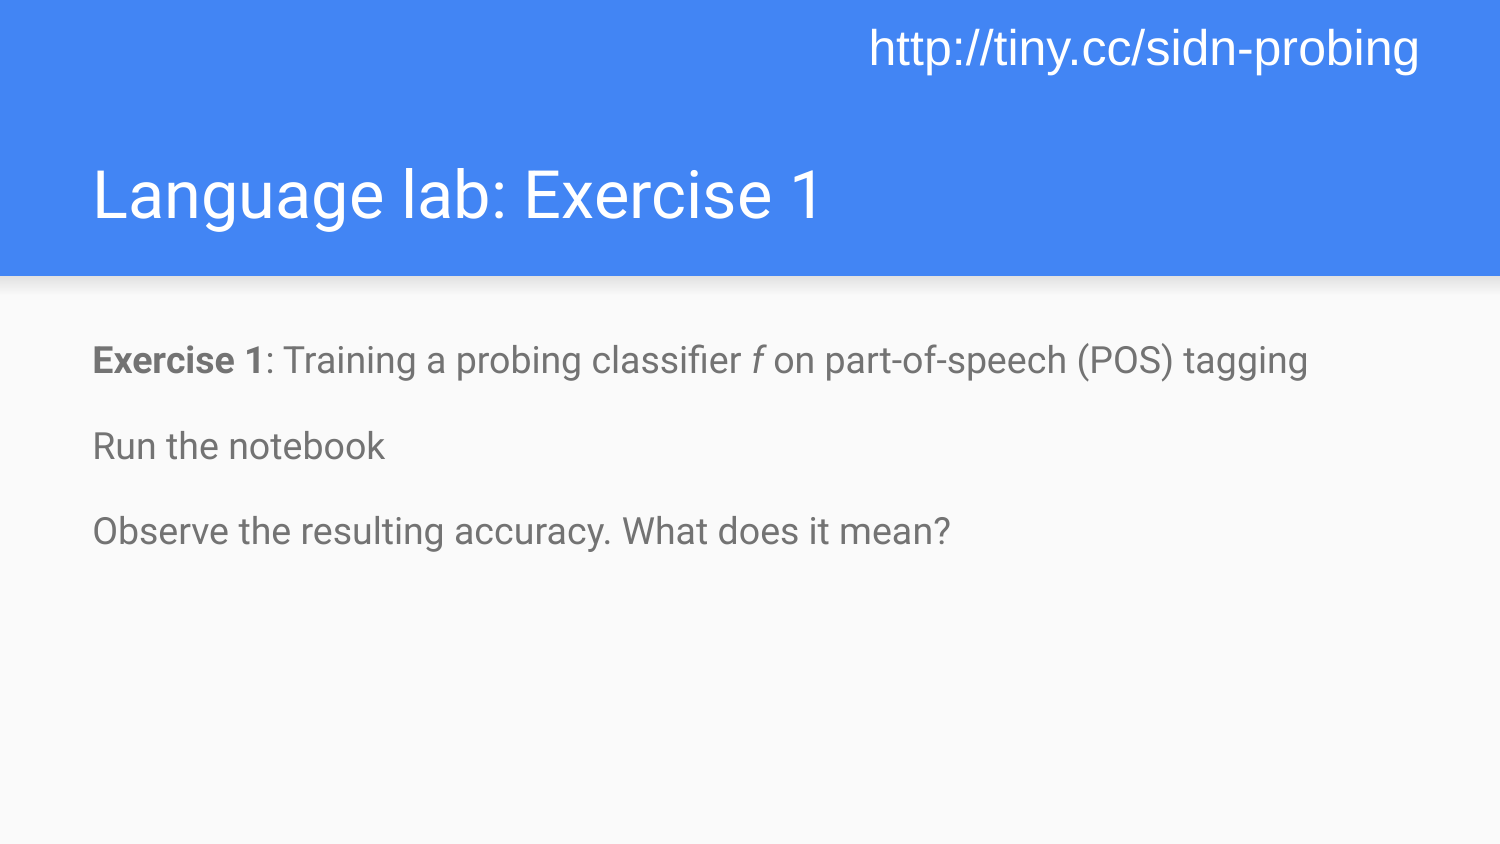

http://tiny.cc/sidn-probing
# Language lab: Exercise 1
Exercise 1: Training a probing classifier f on part-of-speech (POS) tagging
Run the notebook
Observe the resulting accuracy. What does it mean?